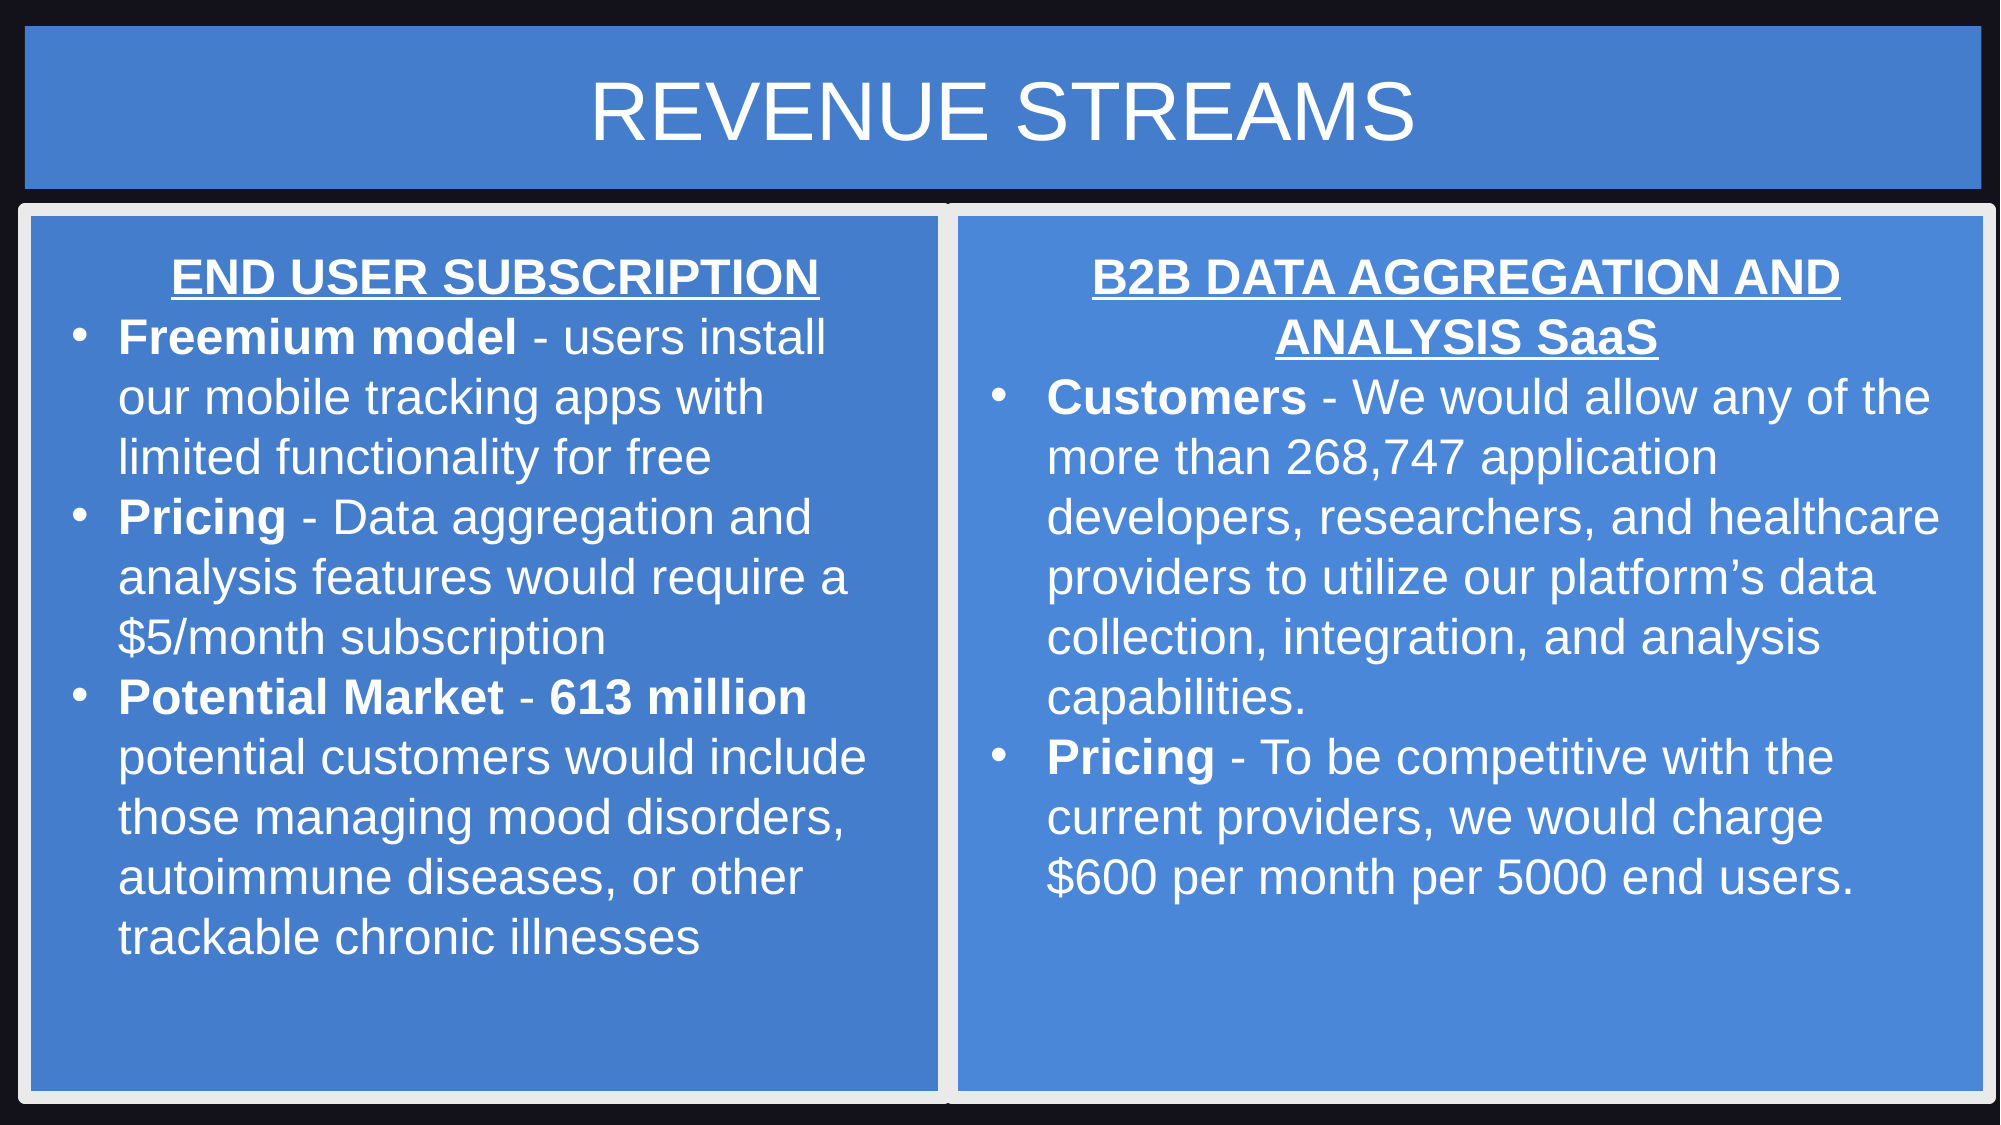

REVENUE STREAMS

 END USER SUBSCRIPTION
Freemium model - users install our mobile tracking apps with limited functionality for free
Pricing - Data aggregation and analysis features would require a $5/month subscription
Potential Market - 613 million potential customers would include those managing mood disorders, autoimmune diseases, or other trackable chronic illnesses

B2B DATA AGGREGATION AND ANALYSIS SaaS
Customers - We would allow any of the more than 268,747 application developers, researchers, and healthcare providers to utilize our platform’s data collection, integration, and analysis capabilities.
Pricing - To be competitive with the current providers, we would charge $600 per month per 5000 end users.